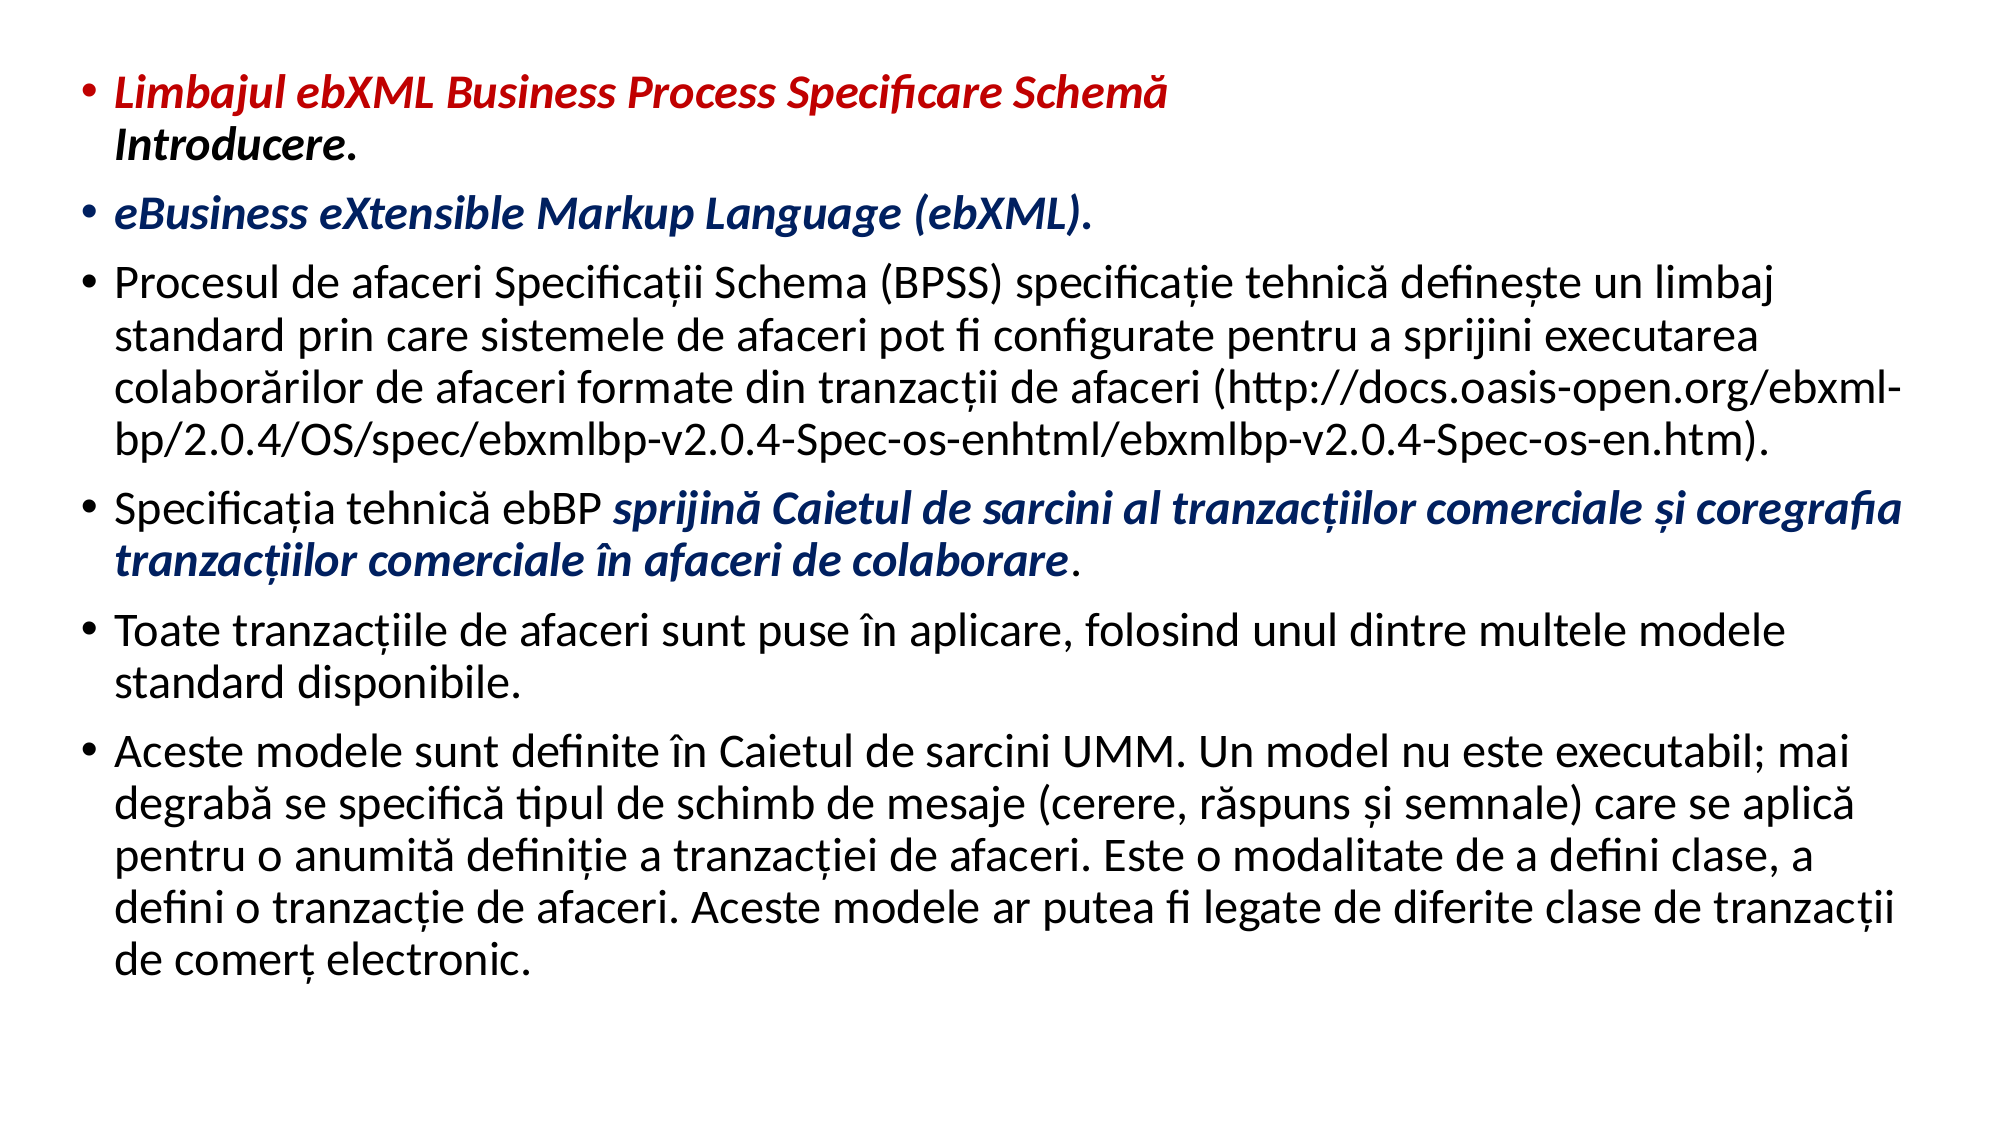

Limbajul ebXML Business Process Specificare Schemă
Introducere.
eBusiness eXtensible Markup Language (ebXML).
Procesul de afaceri Specificaţii Schema (BPSS) specificaţie tehnică defineşte un limbaj standard prin care sistemele de afaceri pot fi configurate pentru a sprijini executarea colaborărilor de afaceri formate din tranzacţii de afaceri (http://docs.oasis-open.org/ebxml-bp/2.0.4/OS/spec/ebxmlbp-v2.0.4-Spec-os-enhtml/ebxmlbp-v2.0.4-Spec-os-en.htm).
Specificaţia tehnică ebBP sprijină Caietul de sarcini al tranzacţiilor comerciale şi coregrafia tranzacţiilor comerciale în afaceri de colaborare.
Toate tranzacţiile de afaceri sunt puse în aplicare, folosind unul dintre multele modele standard disponibile.
Aceste modele sunt definite în Caietul de sarcini UMM. Un model nu este executabil; mai degrabă se specifică tipul de schimb de mesaje (cerere, răspuns şi semnale) care se aplică pentru o anumită definiţie a tranzacţiei de afaceri. Este o modalitate de a defini clase, a defini o tranzacţie de afaceri. Aceste modele ar putea fi legate de diferite clase de tranzacţii de comerţ electronic.